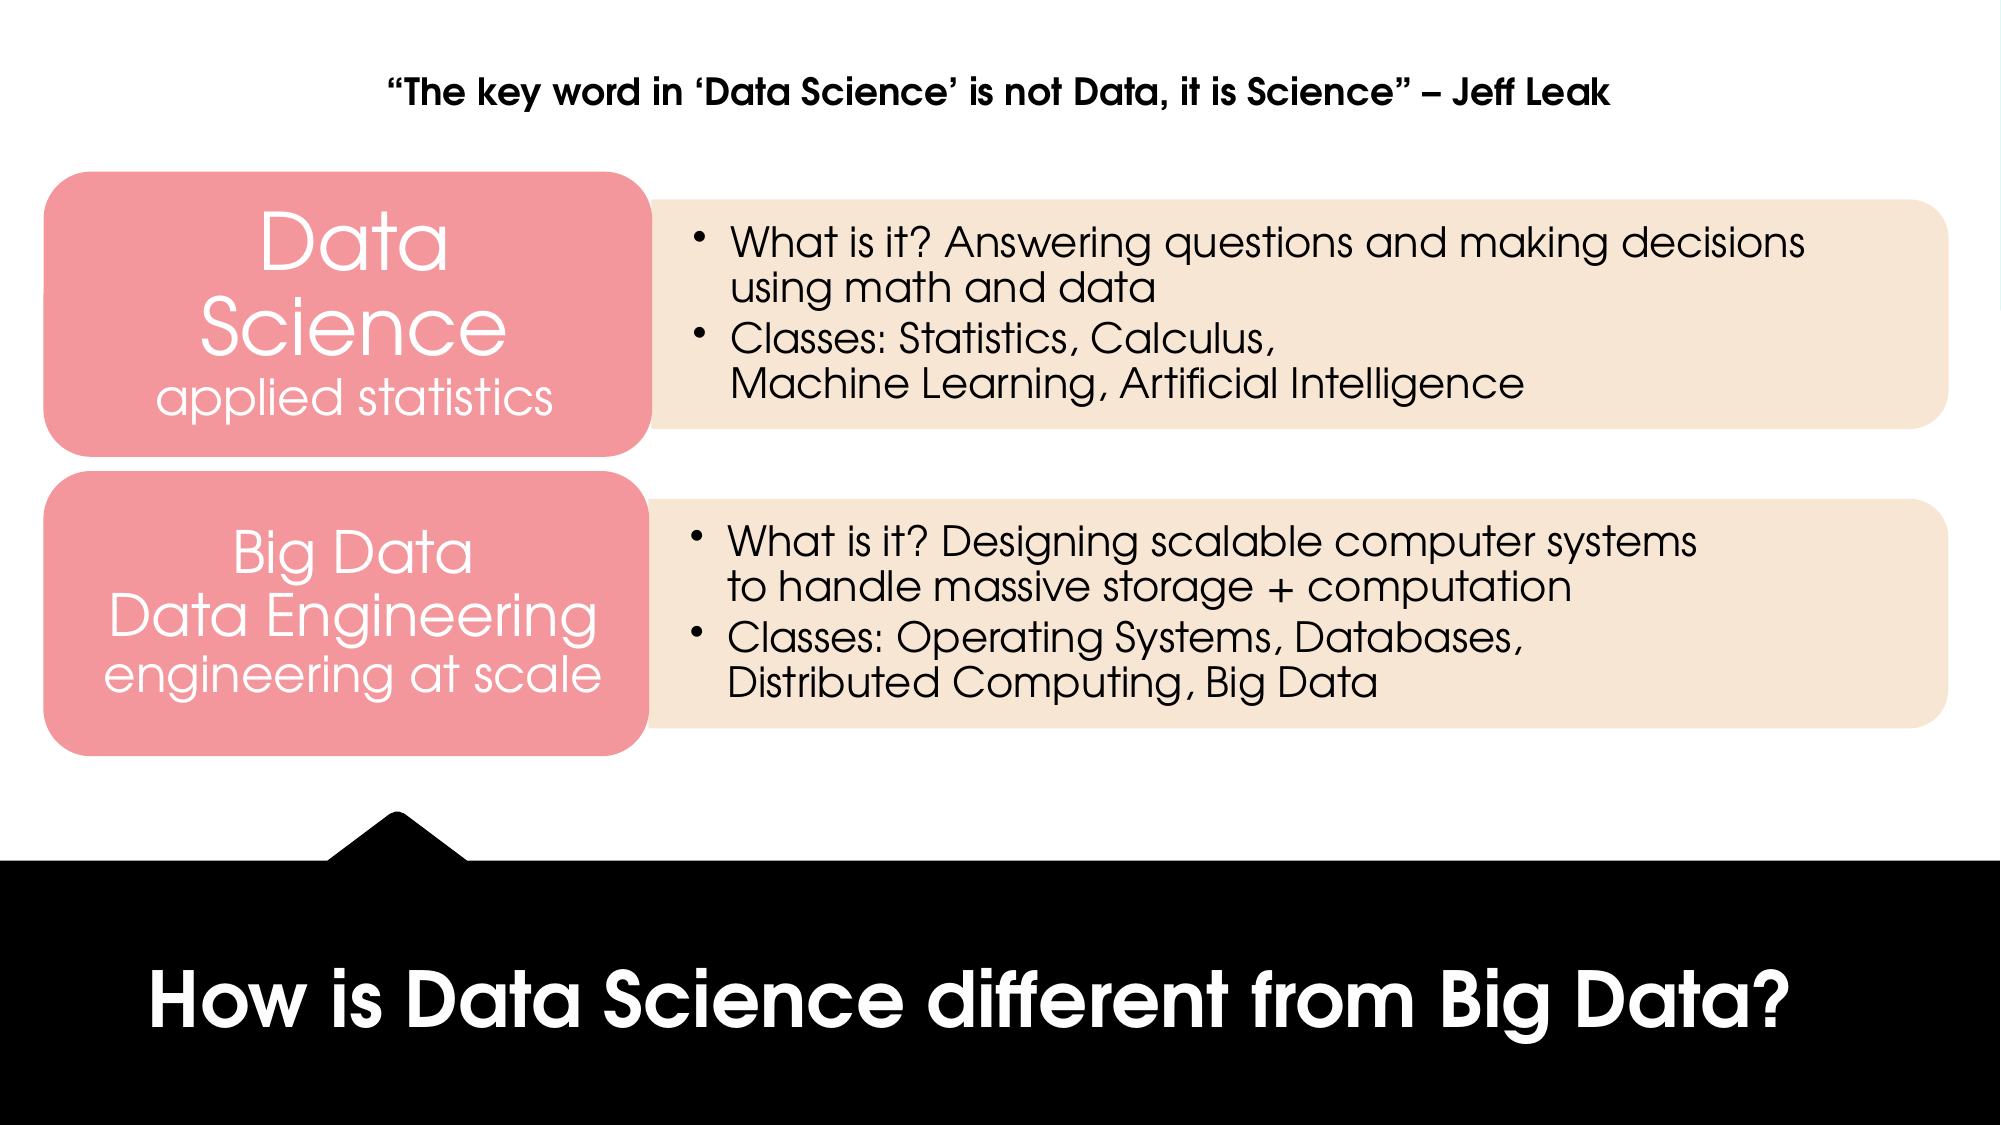

“The key word in ‘Data Science’ is not Data, it is Science” – Jeff Leak
What is it? Answering questions and making decisions using math and data
Classes: Statistics, Calculus,
Machine Learning, Artificial Intelligence
Data Science applied statistics
What is it? Designing scalable computer systems
to handle massive storage + computation
Classes: Operating Systems, Databases,
Distributed Computing, Big Data
Big Data
Data Engineering
engineering at scale

# How is Data Science different from Big Data?